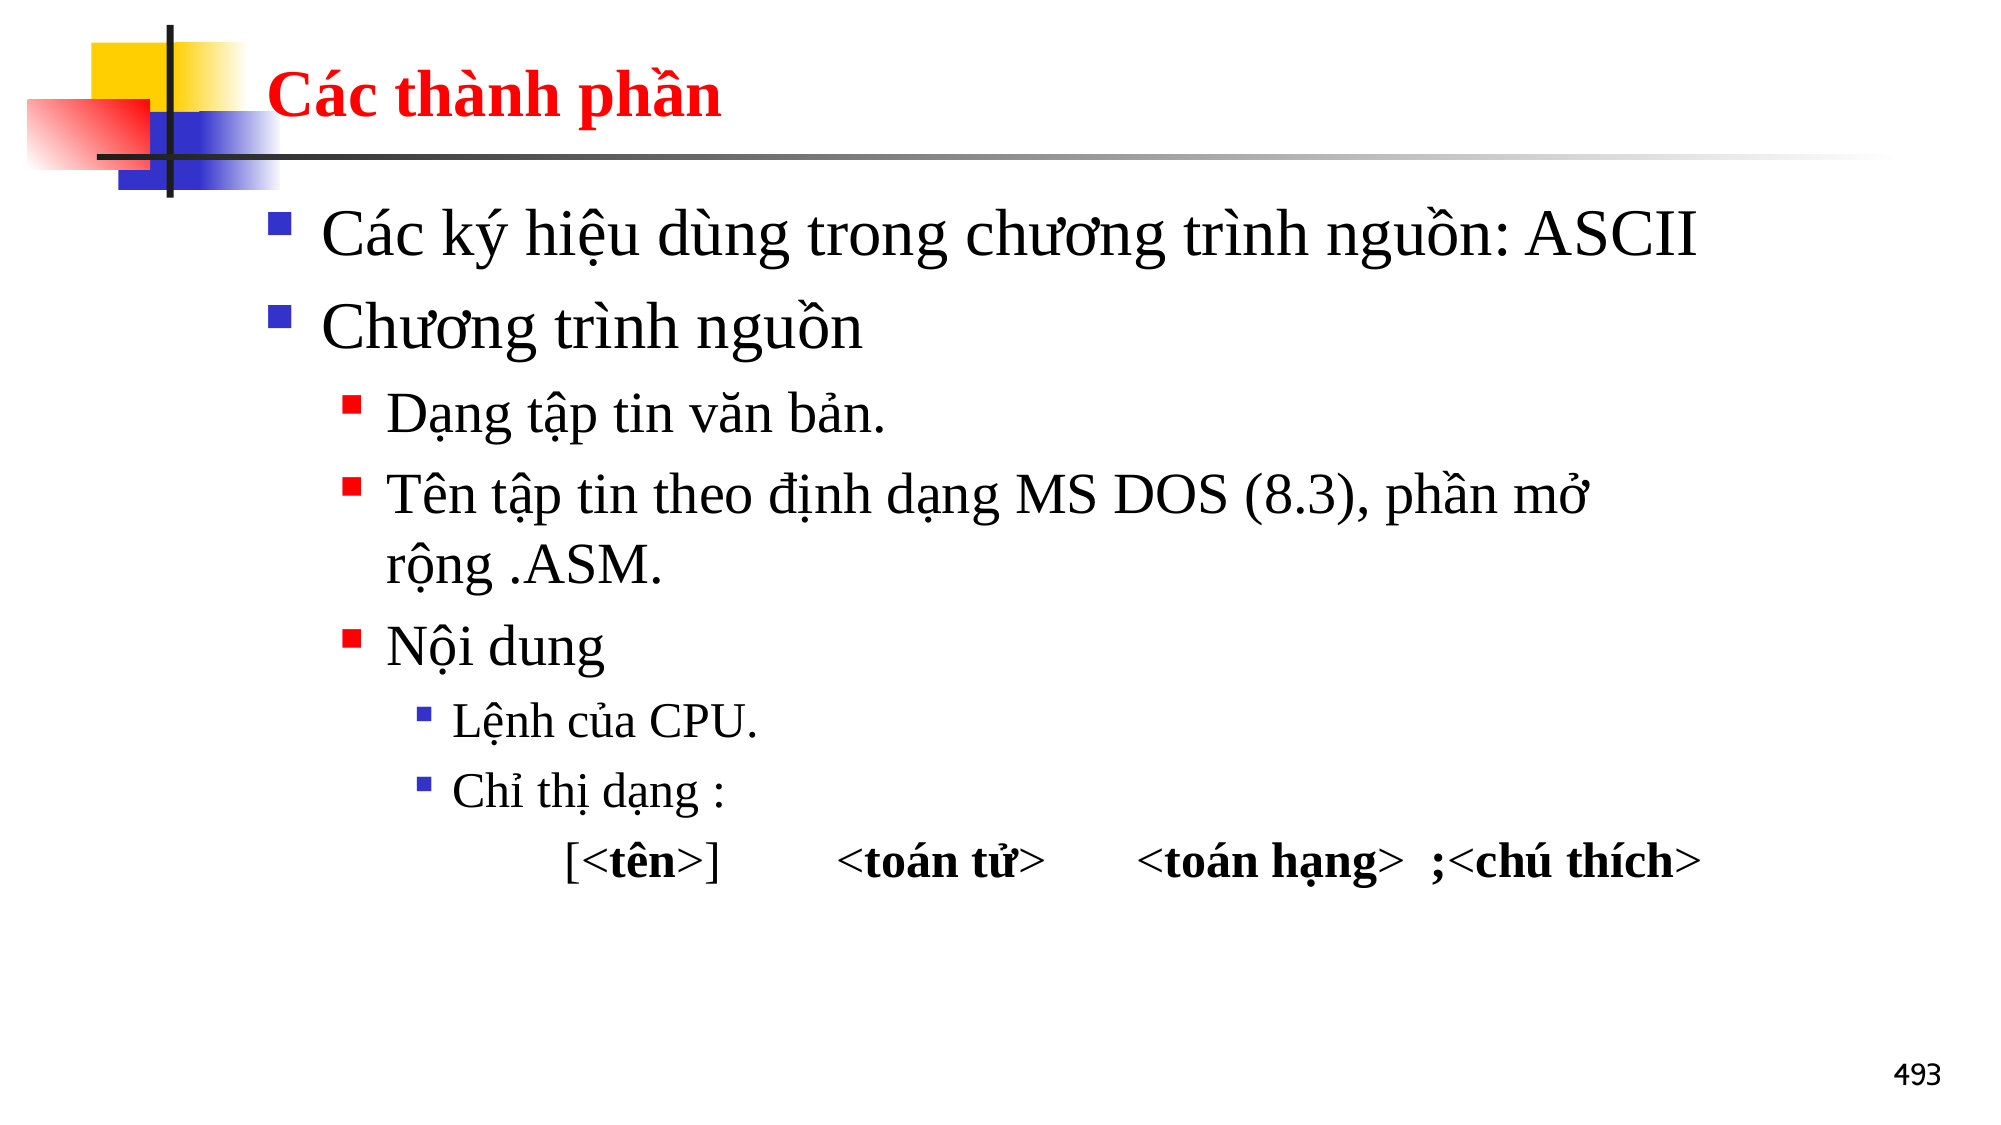

# Các thành phần
Các ký hiệu dùng trong chương trình nguồn: ASCII
Chương trình nguồn
Dạng tập tin văn bản.
Tên tập tin theo định dạng MS DOS (8.3), phần mở rộng .ASM.
Nội dung
Lệnh của CPU.
Chỉ thị dạng :
                  [<tên>]	<toán tử>	<toán hạng>  ;<chú thích>
493